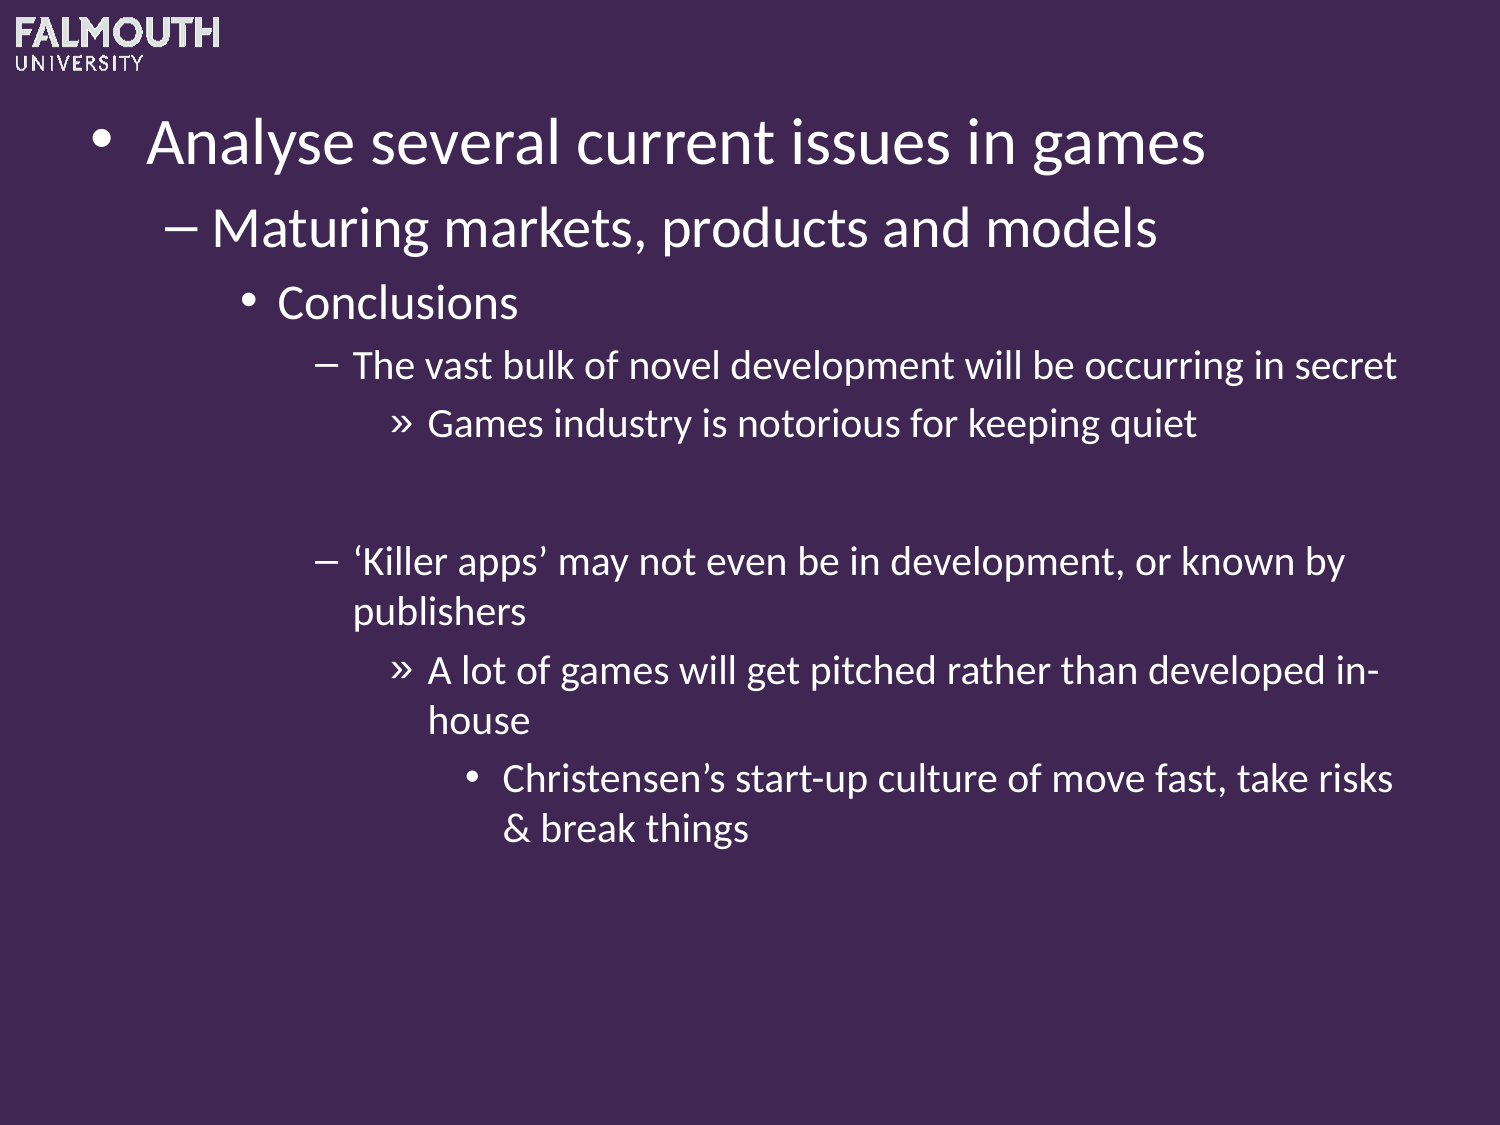

Analyse several current issues in games
Maturing markets, products and models
Conclusions
The vast bulk of novel development will be occurring in secret
Games industry is notorious for keeping quiet

‘Killer apps’ may not even be in development, or known by publishers
A lot of games will get pitched rather than developed in-house
Christensen’s start-up culture of move fast, take risks & break things